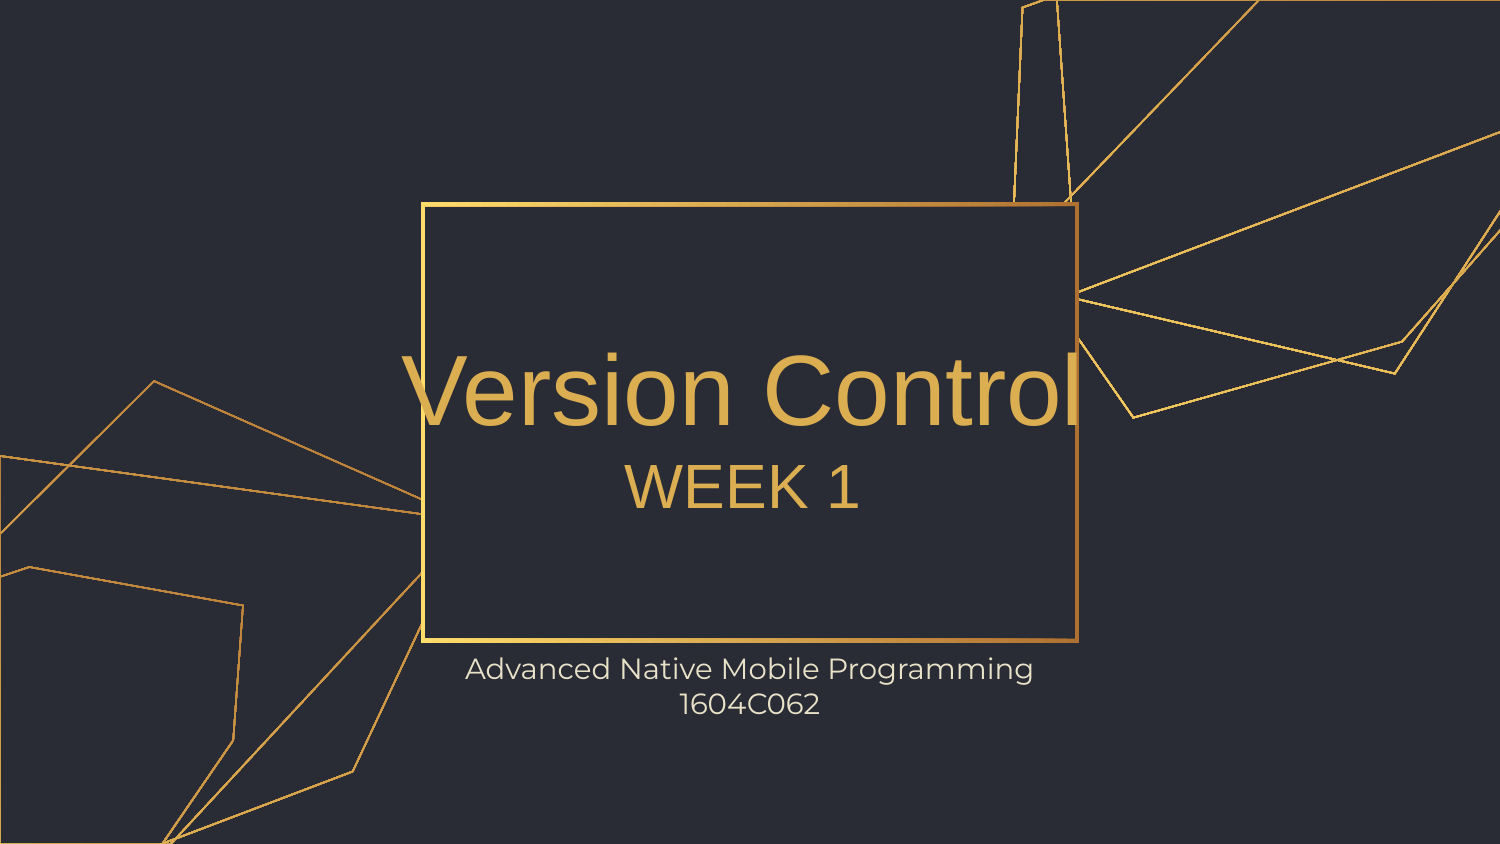

# Version Control
WEEK 1
Advanced Native Mobile Programming
1604C062